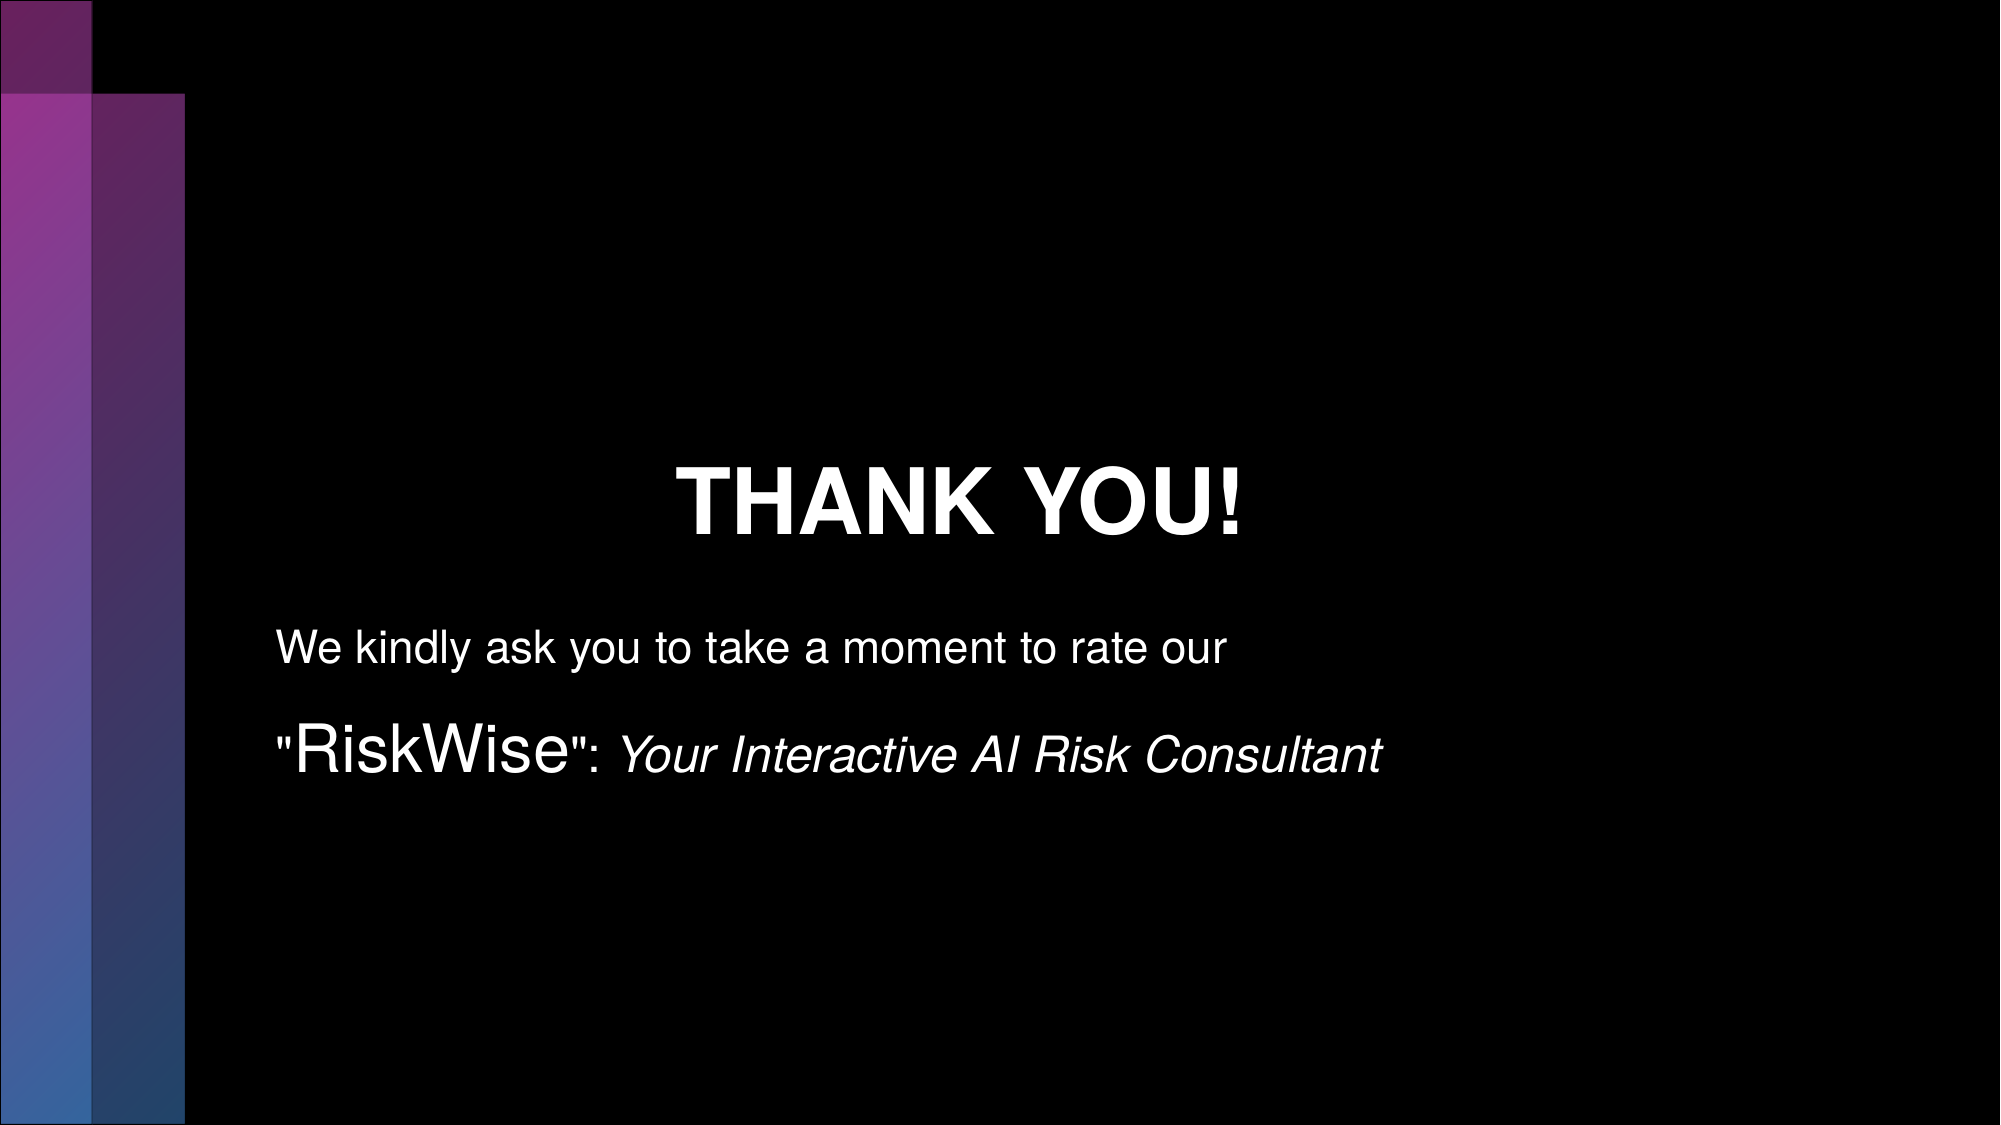

We kindly ask you to take a moment to rate our
"RiskWise": Your Interactive AI Risk Consultant

# THANK YOU!